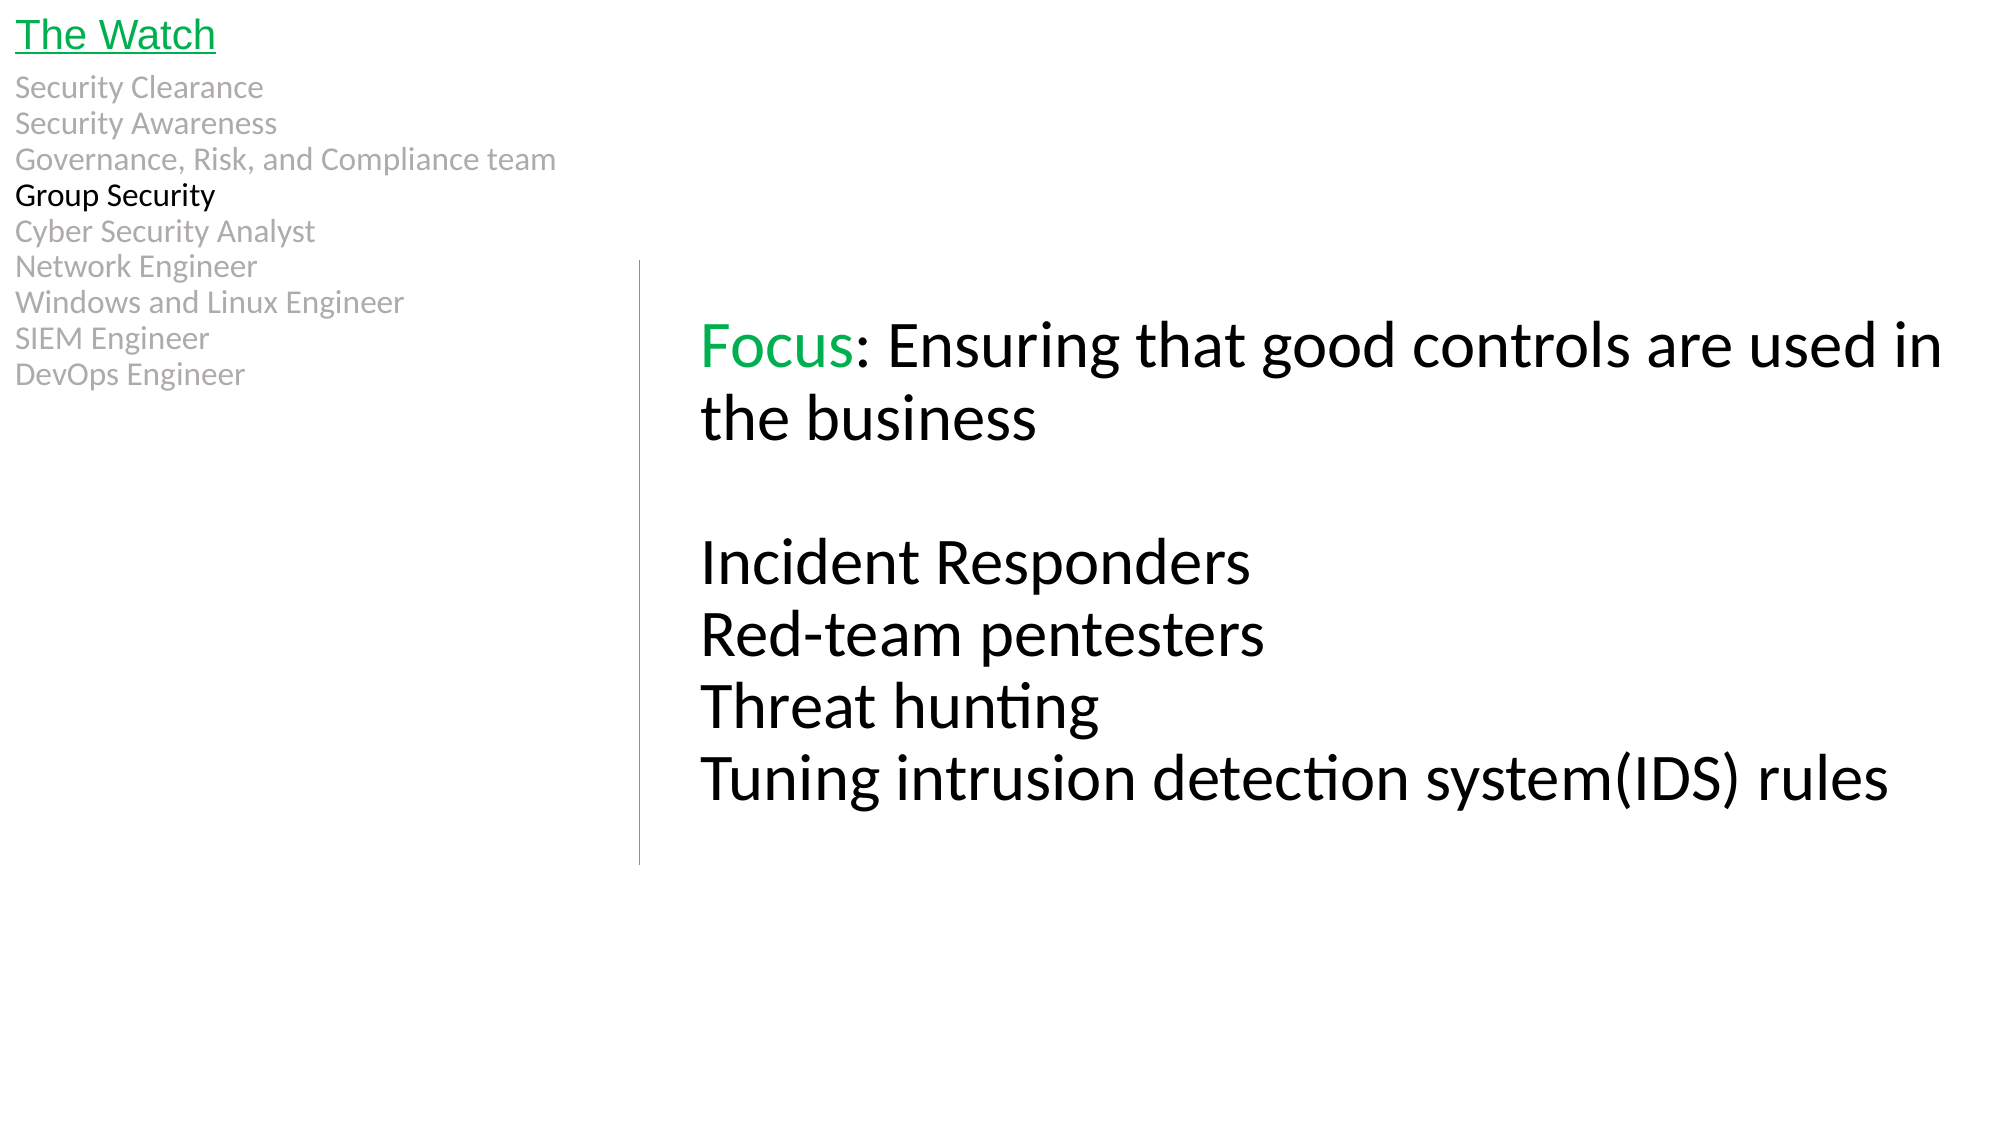

# Focus: Ensuring that good controls are used in the business Incident Responders Red-team pentesters Threat hunting Tuning intrusion detection system(IDS) rules
The Watch
Security Clearance
Security Awareness
Governance, Risk, and Compliance team
Group Security
Cyber Security Analyst
Network Engineer
Windows and Linux Engineer
SIEM Engineer
DevOps Engineer